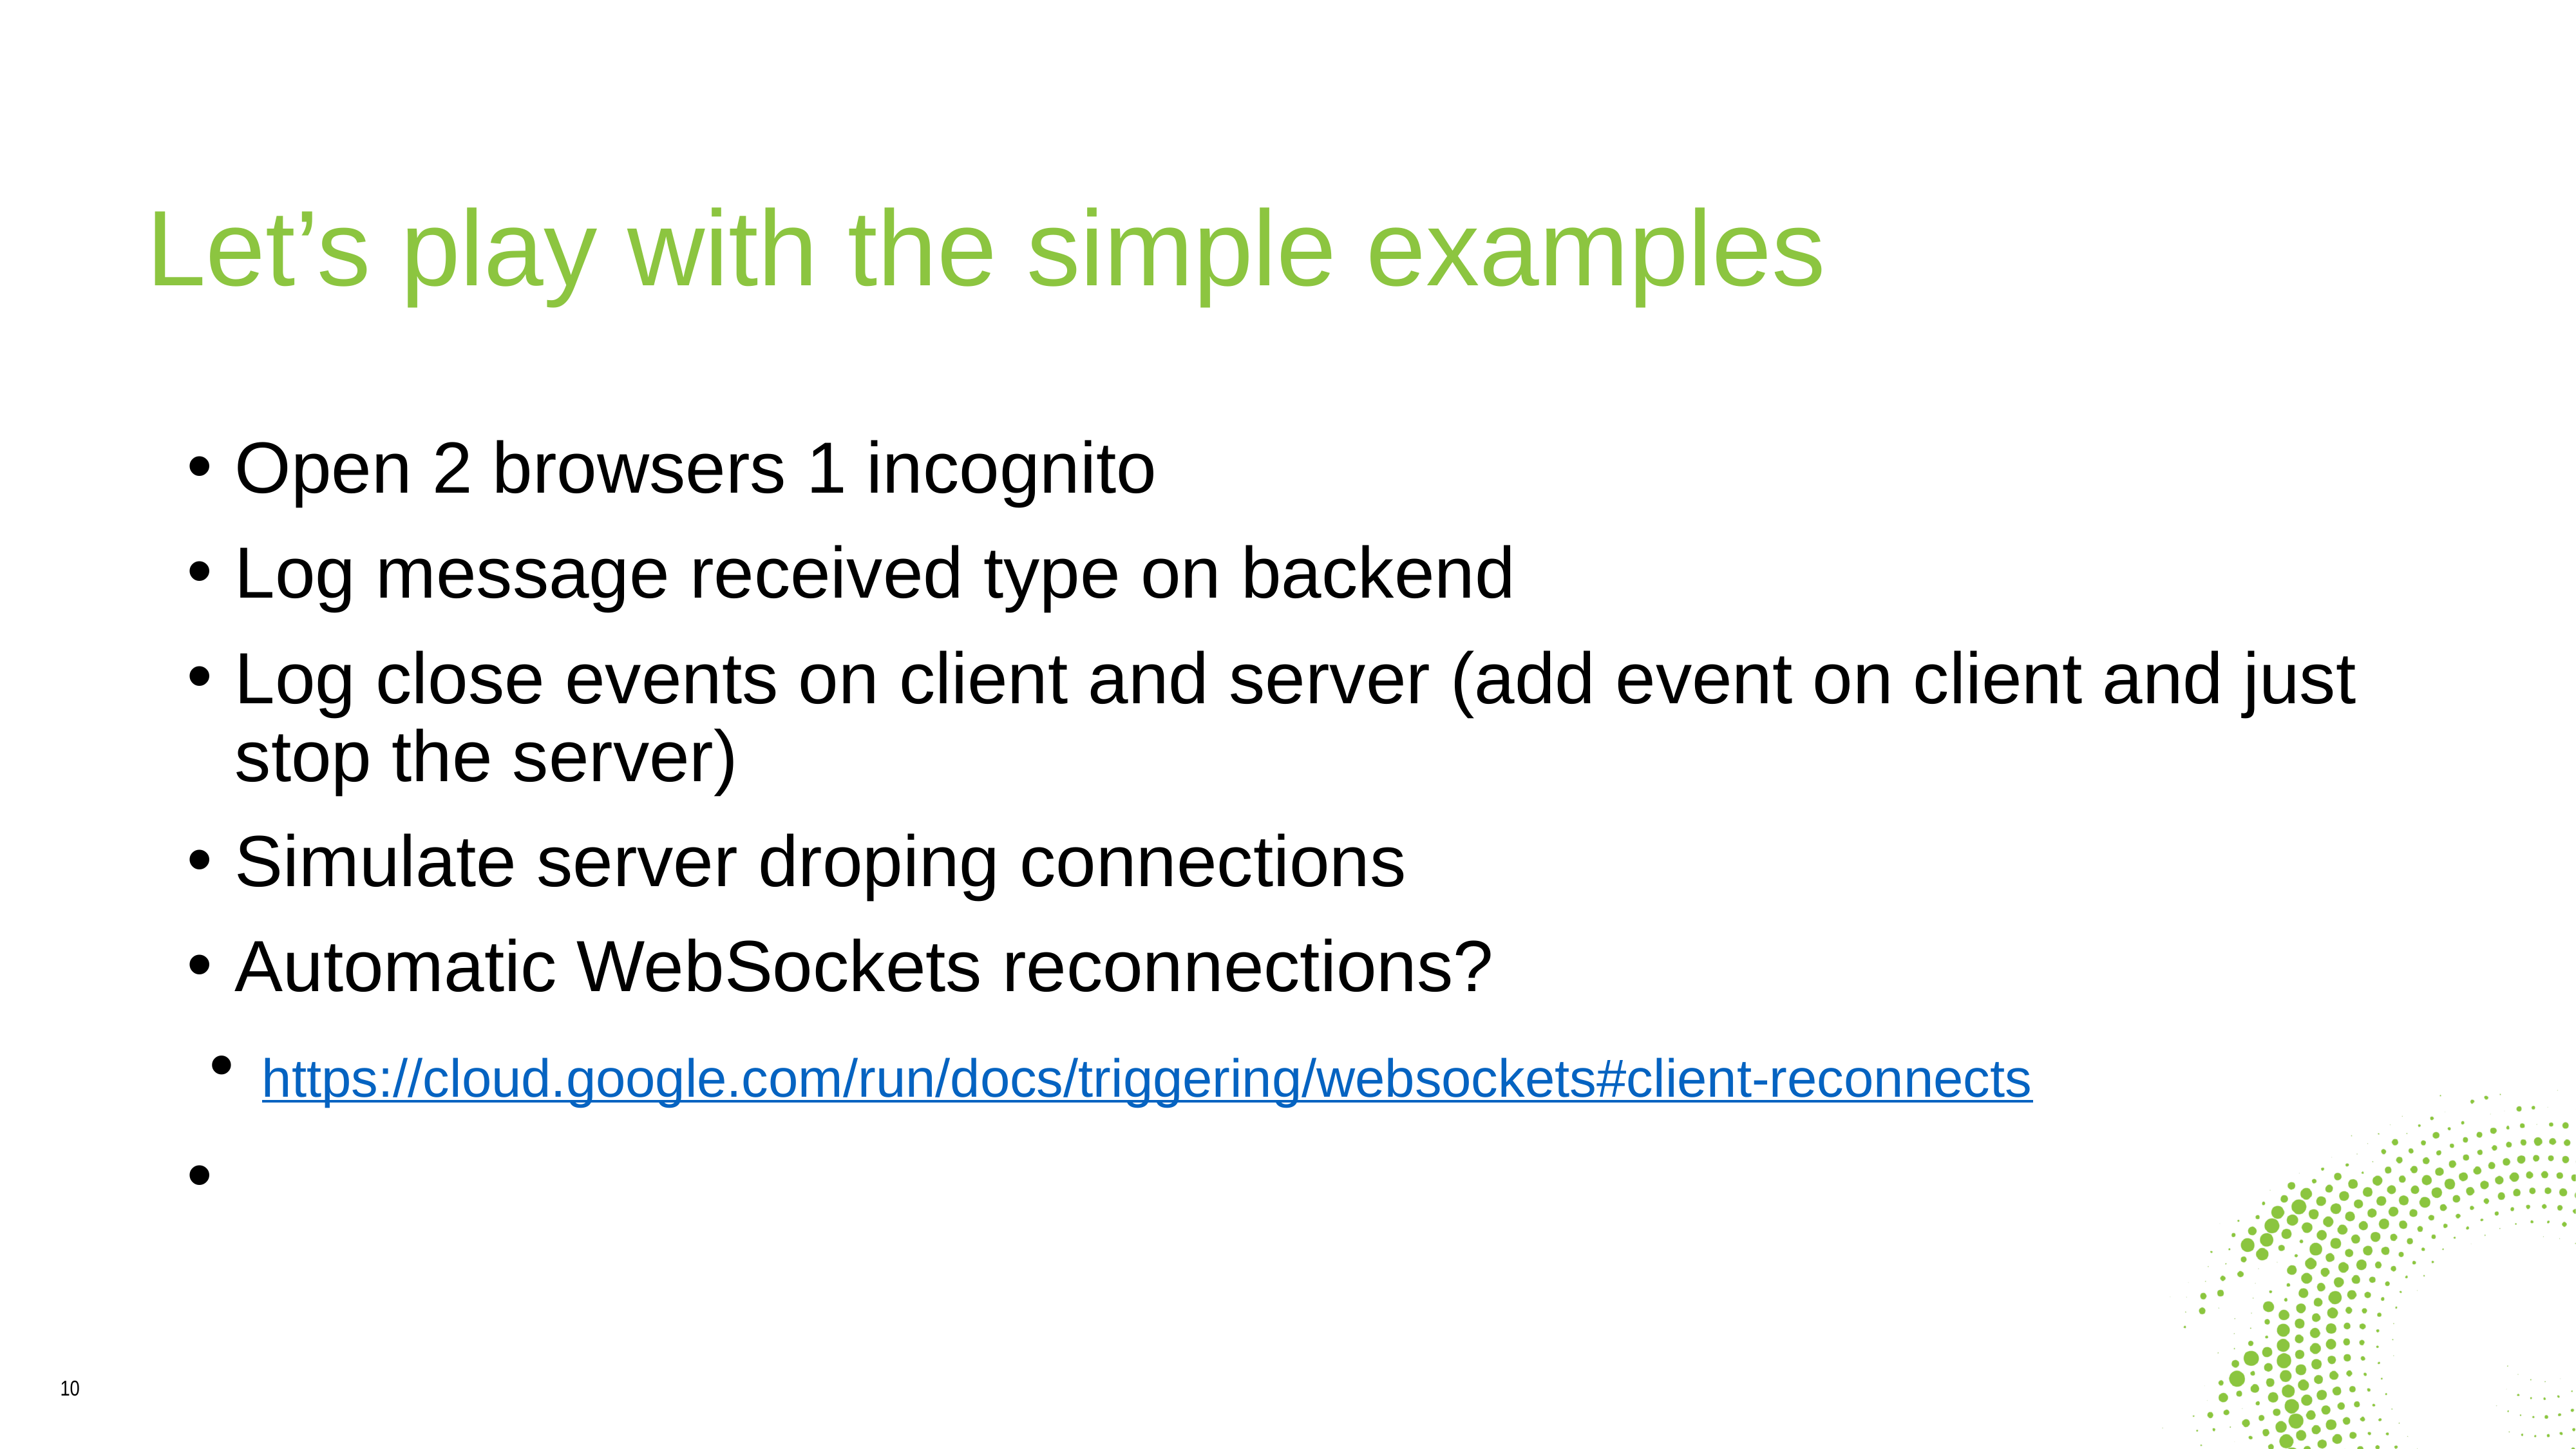

Let’s play with the simple examples
Open 2 browsers 1 incognito
Log message received type on backend
Log close events on client and server (add event on client and just stop the server)
Simulate server droping connections
Automatic WebSockets reconnections?
 https://cloud.google.com/run/docs/triggering/websockets#client-reconnects